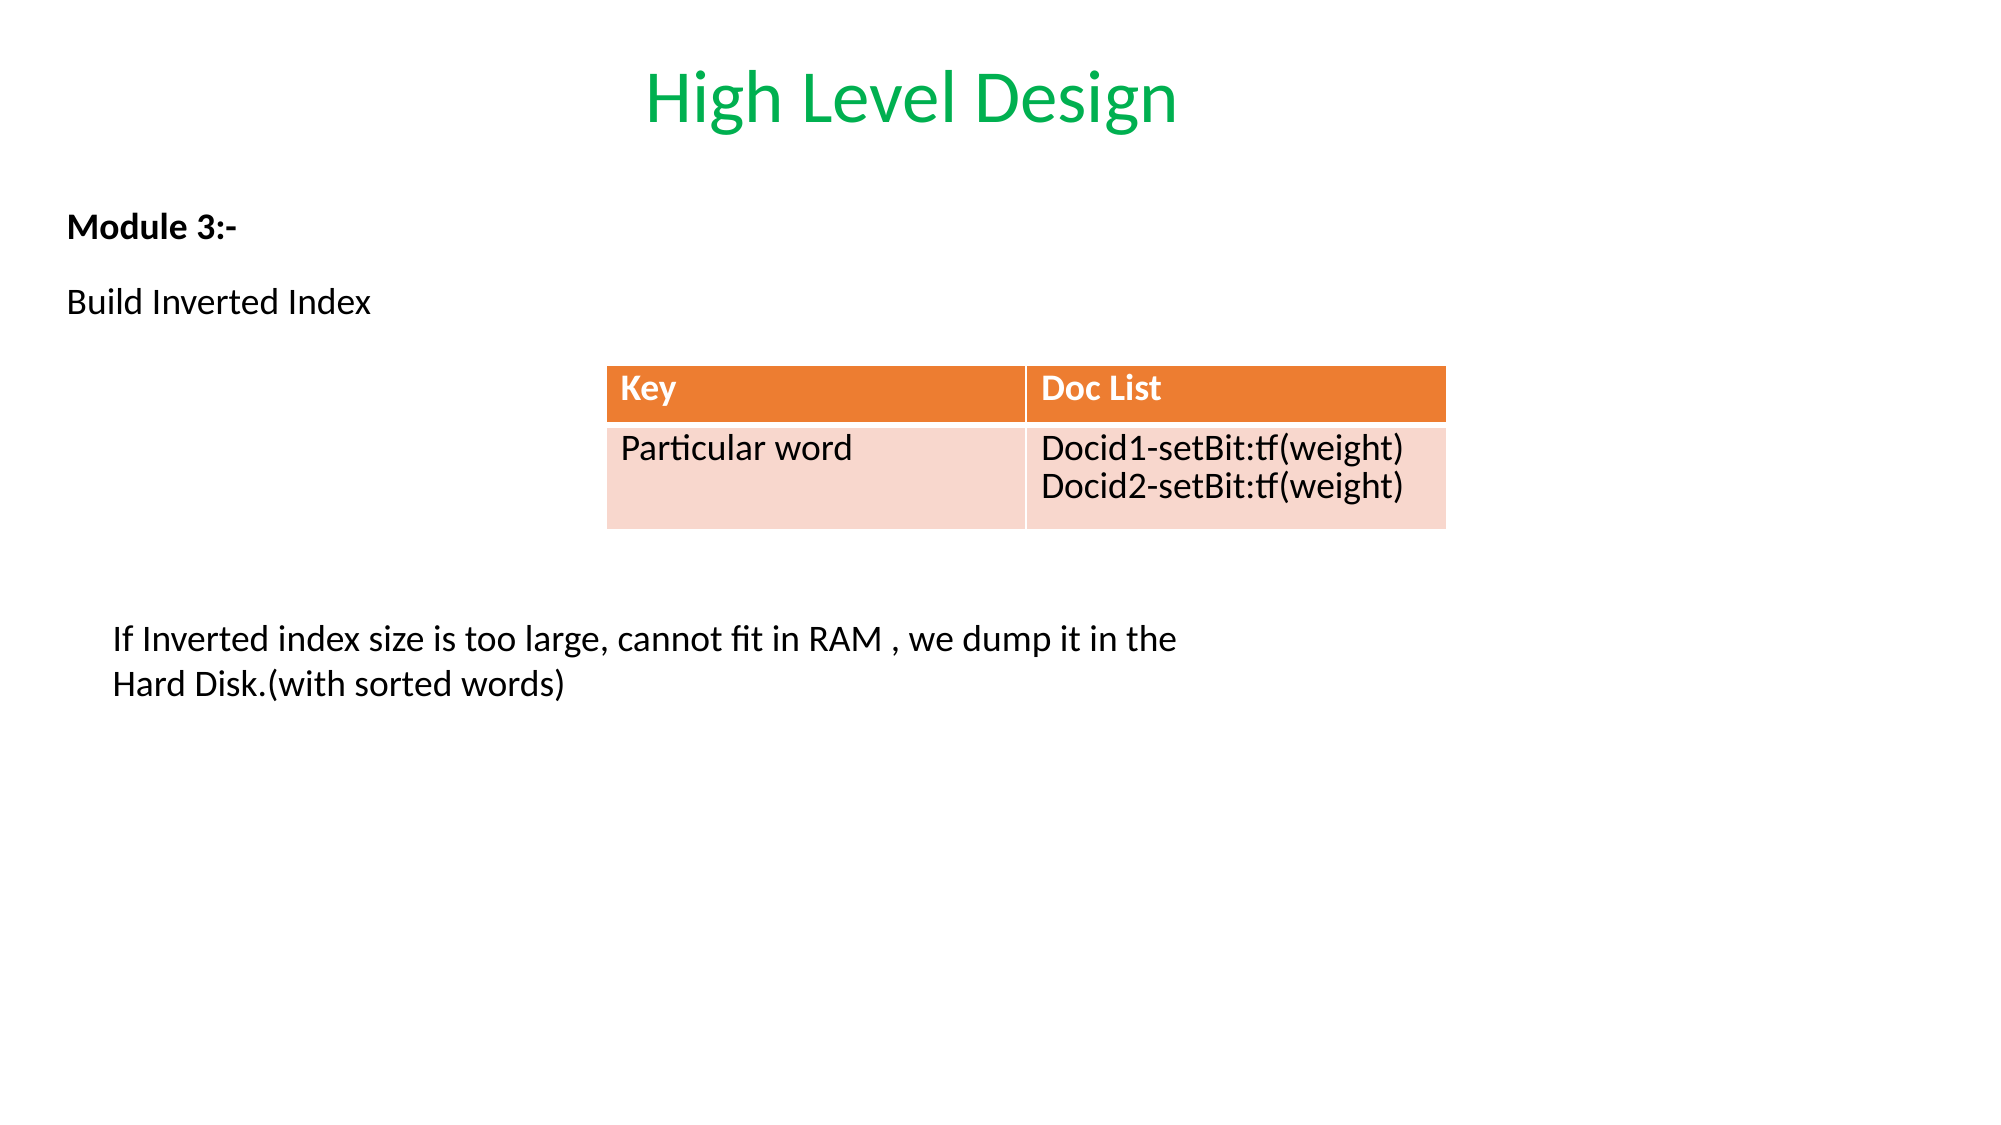

# High Level Design
Module 3:-
Build Inverted Index

| Key | Doc List |
| --- | --- |
| Particular word | Docid1-setBit:tf(weight) Docid2-setBit:tf(weight) |
If Inverted index size is too large, cannot fit in RAM , we dump it in the Hard Disk.(with sorted words)